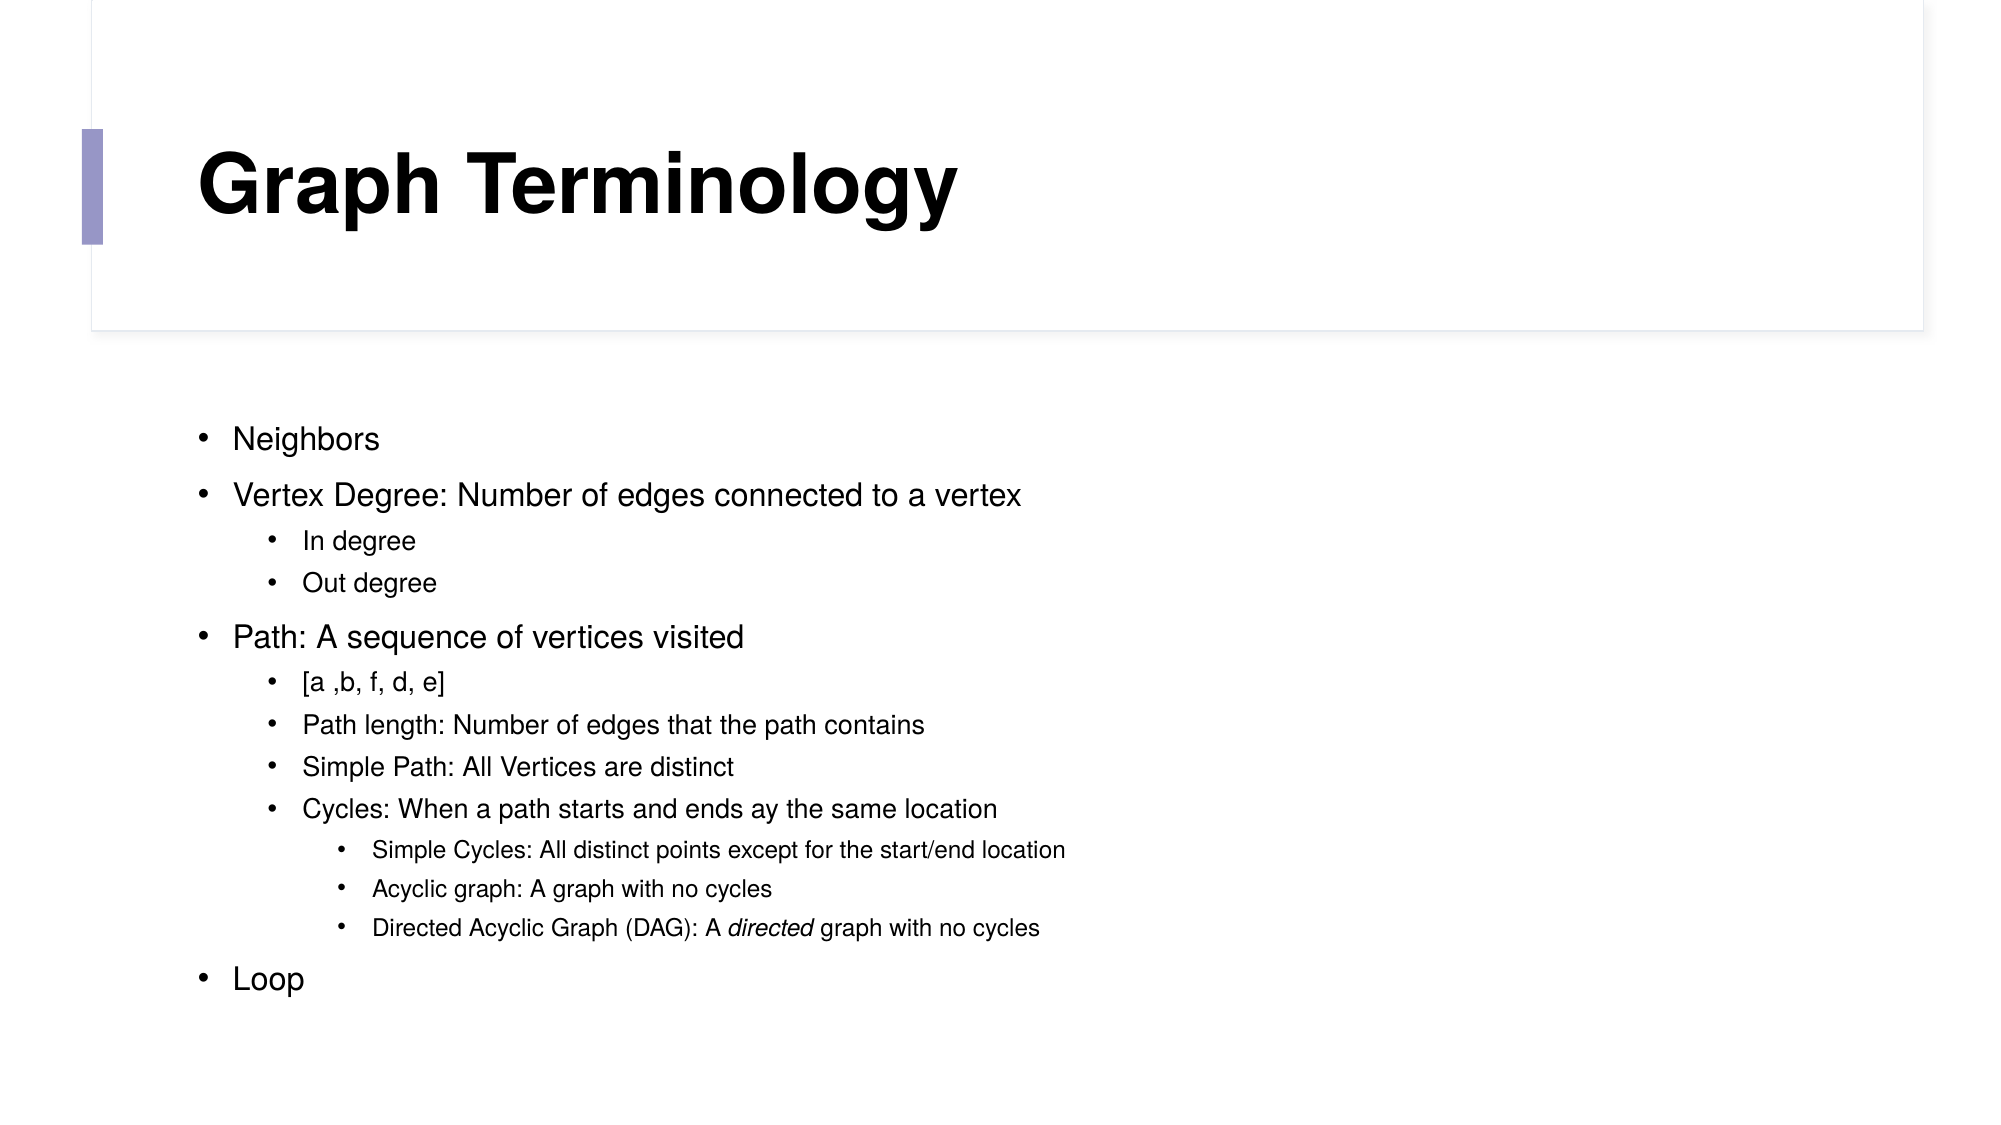

# Graph Terminology
Neighbors
Vertex Degree: Number of edges connected to a vertex
In degree
Out degree
Path: A sequence of vertices visited
[a ,b, f, d, e]
Path length: Number of edges that the path contains
Simple Path: All Vertices are distinct
Cycles: When a path starts and ends ay the same location
Simple Cycles: All distinct points except for the start/end location
Acyclic graph: A graph with no cycles
Directed Acyclic Graph (DAG): A directed graph with no cycles
Loop